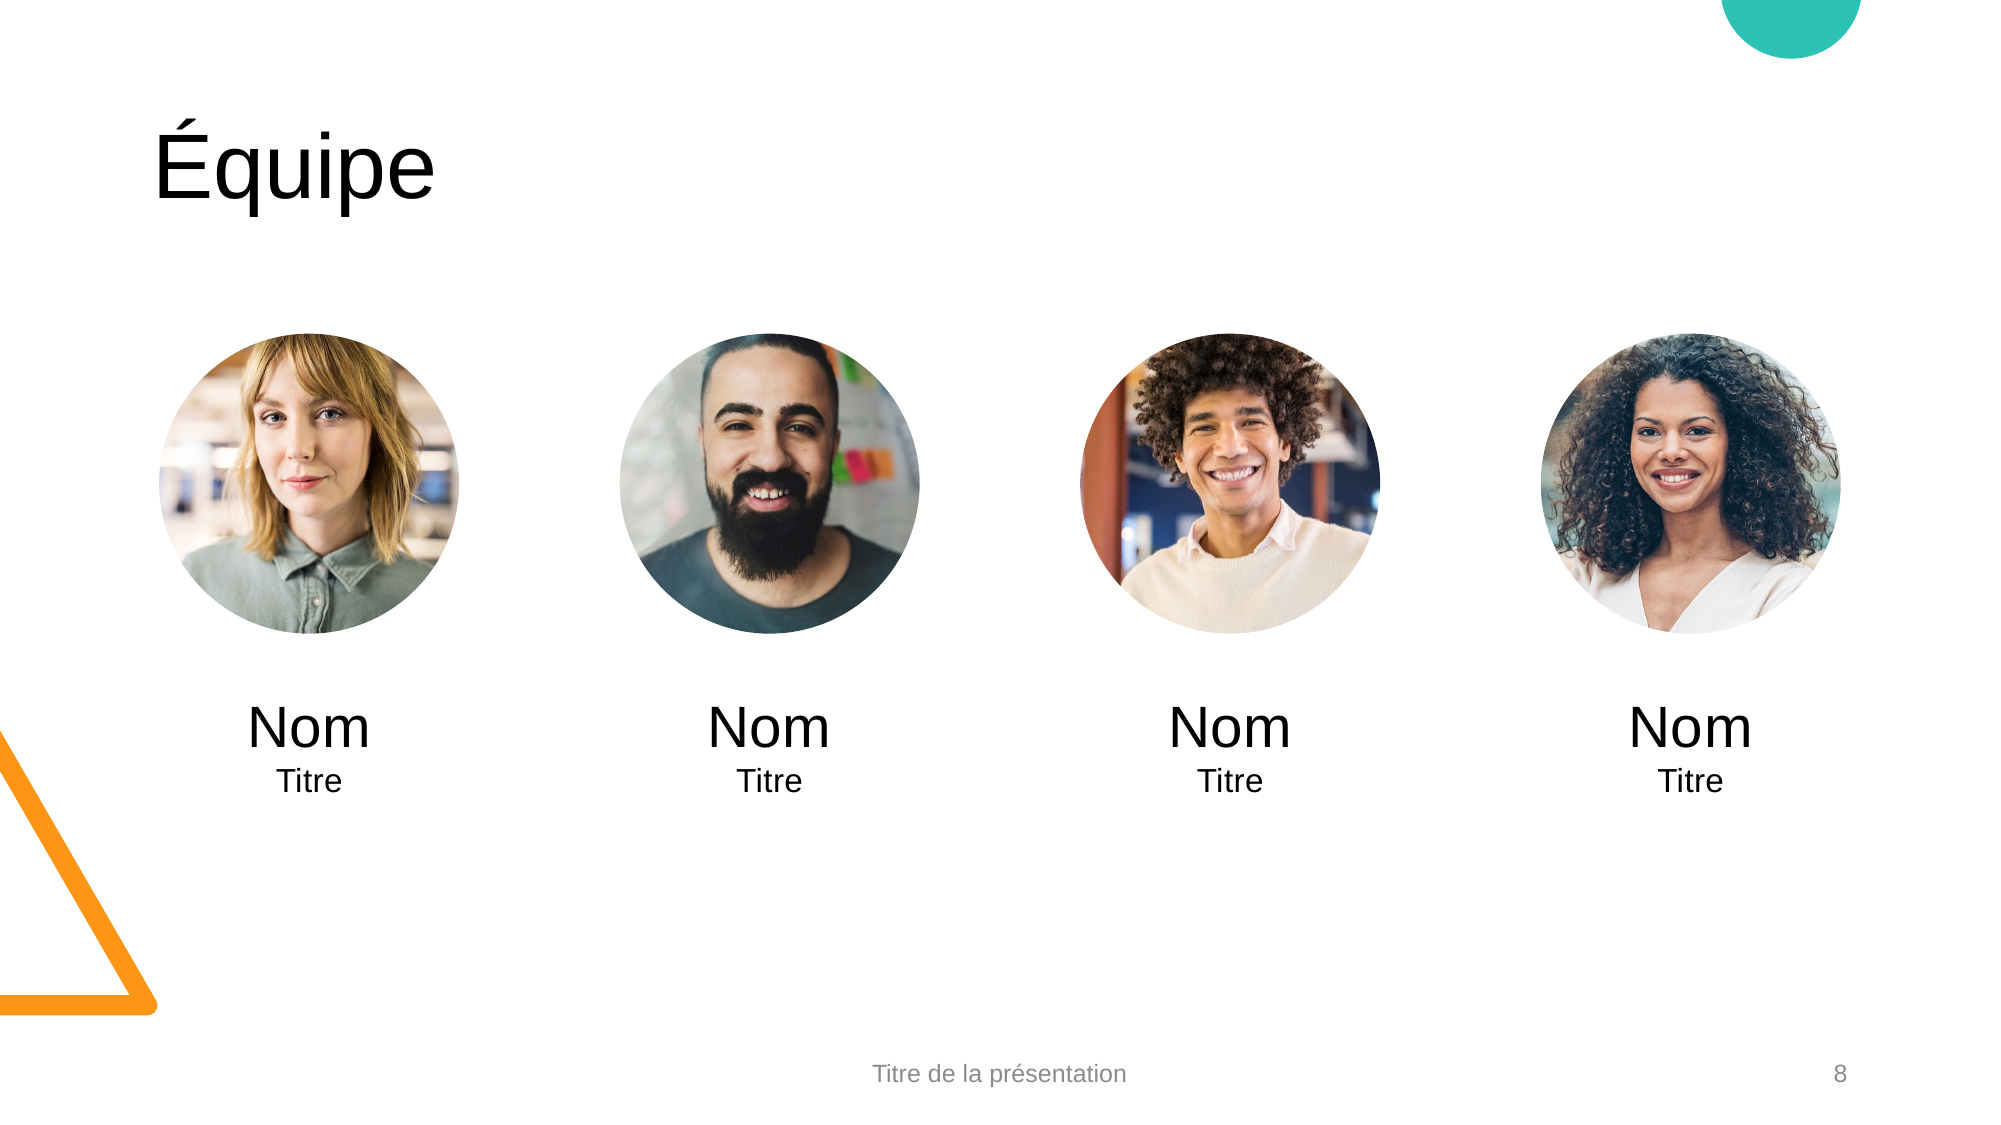

# Équipe
Nom
Titre
Nom
Titre
Nom
Titre
Nom
Titre
Titre de la présentation
8